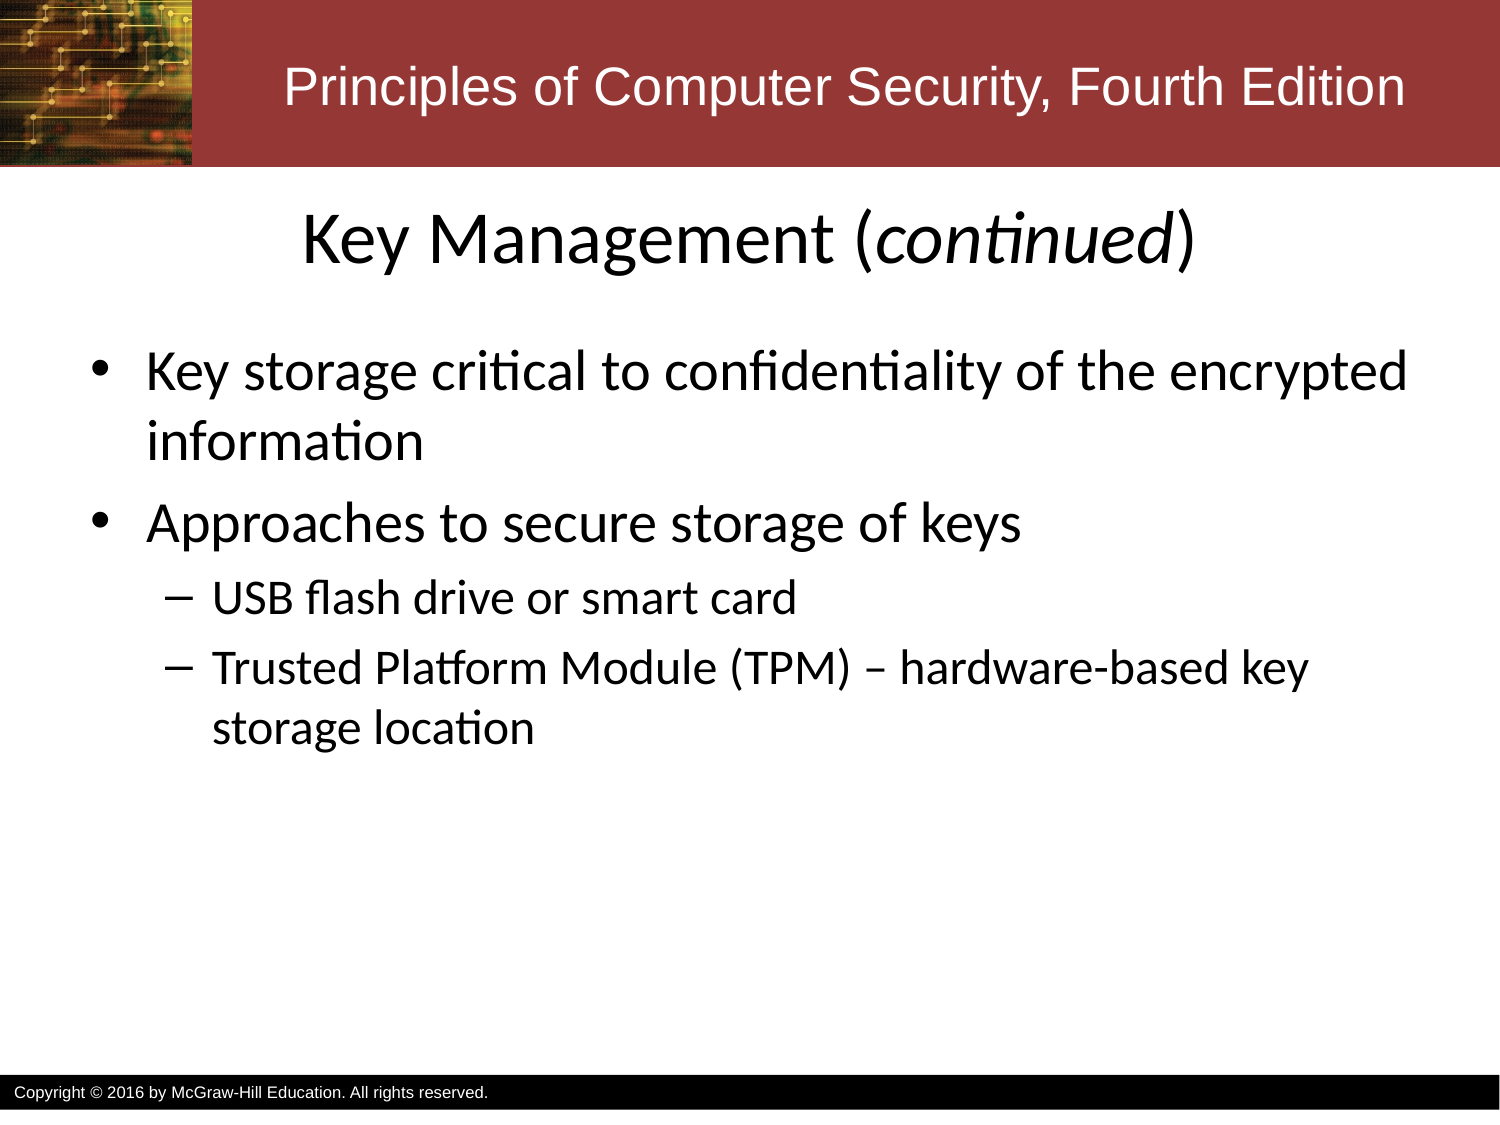

# Key Management (continued)
Key storage critical to confidentiality of the encrypted information
Approaches to secure storage of keys
USB flash drive or smart card
Trusted Platform Module (TPM) – hardware-based key storage location